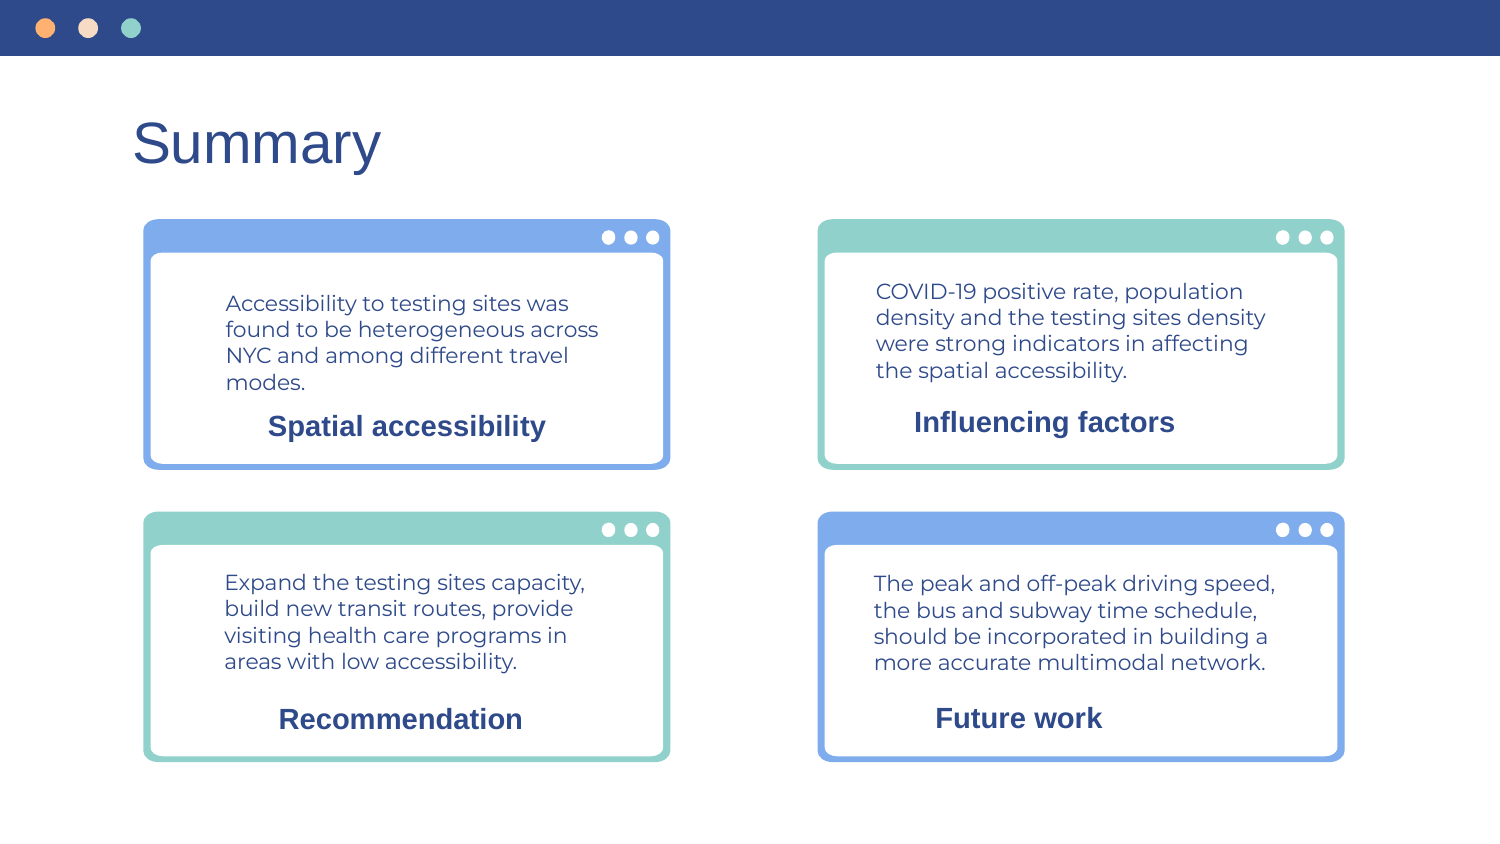

# Summary

COVID-19 positive rate, population density and the testing sites density were strong indicators in affecting the spatial accessibility.
Accessibility to testing sites was found to be heterogeneous across NYC and among different travel modes.
Influencing factors
Spatial accessibility

Expand the testing sites capacity, build new transit routes, provide visiting health care programs in areas with low accessibility.
The peak and off-peak driving speed, the bus and subway time schedule, should be incorporated in building a more accurate multimodal network.
Future work
Recommendation